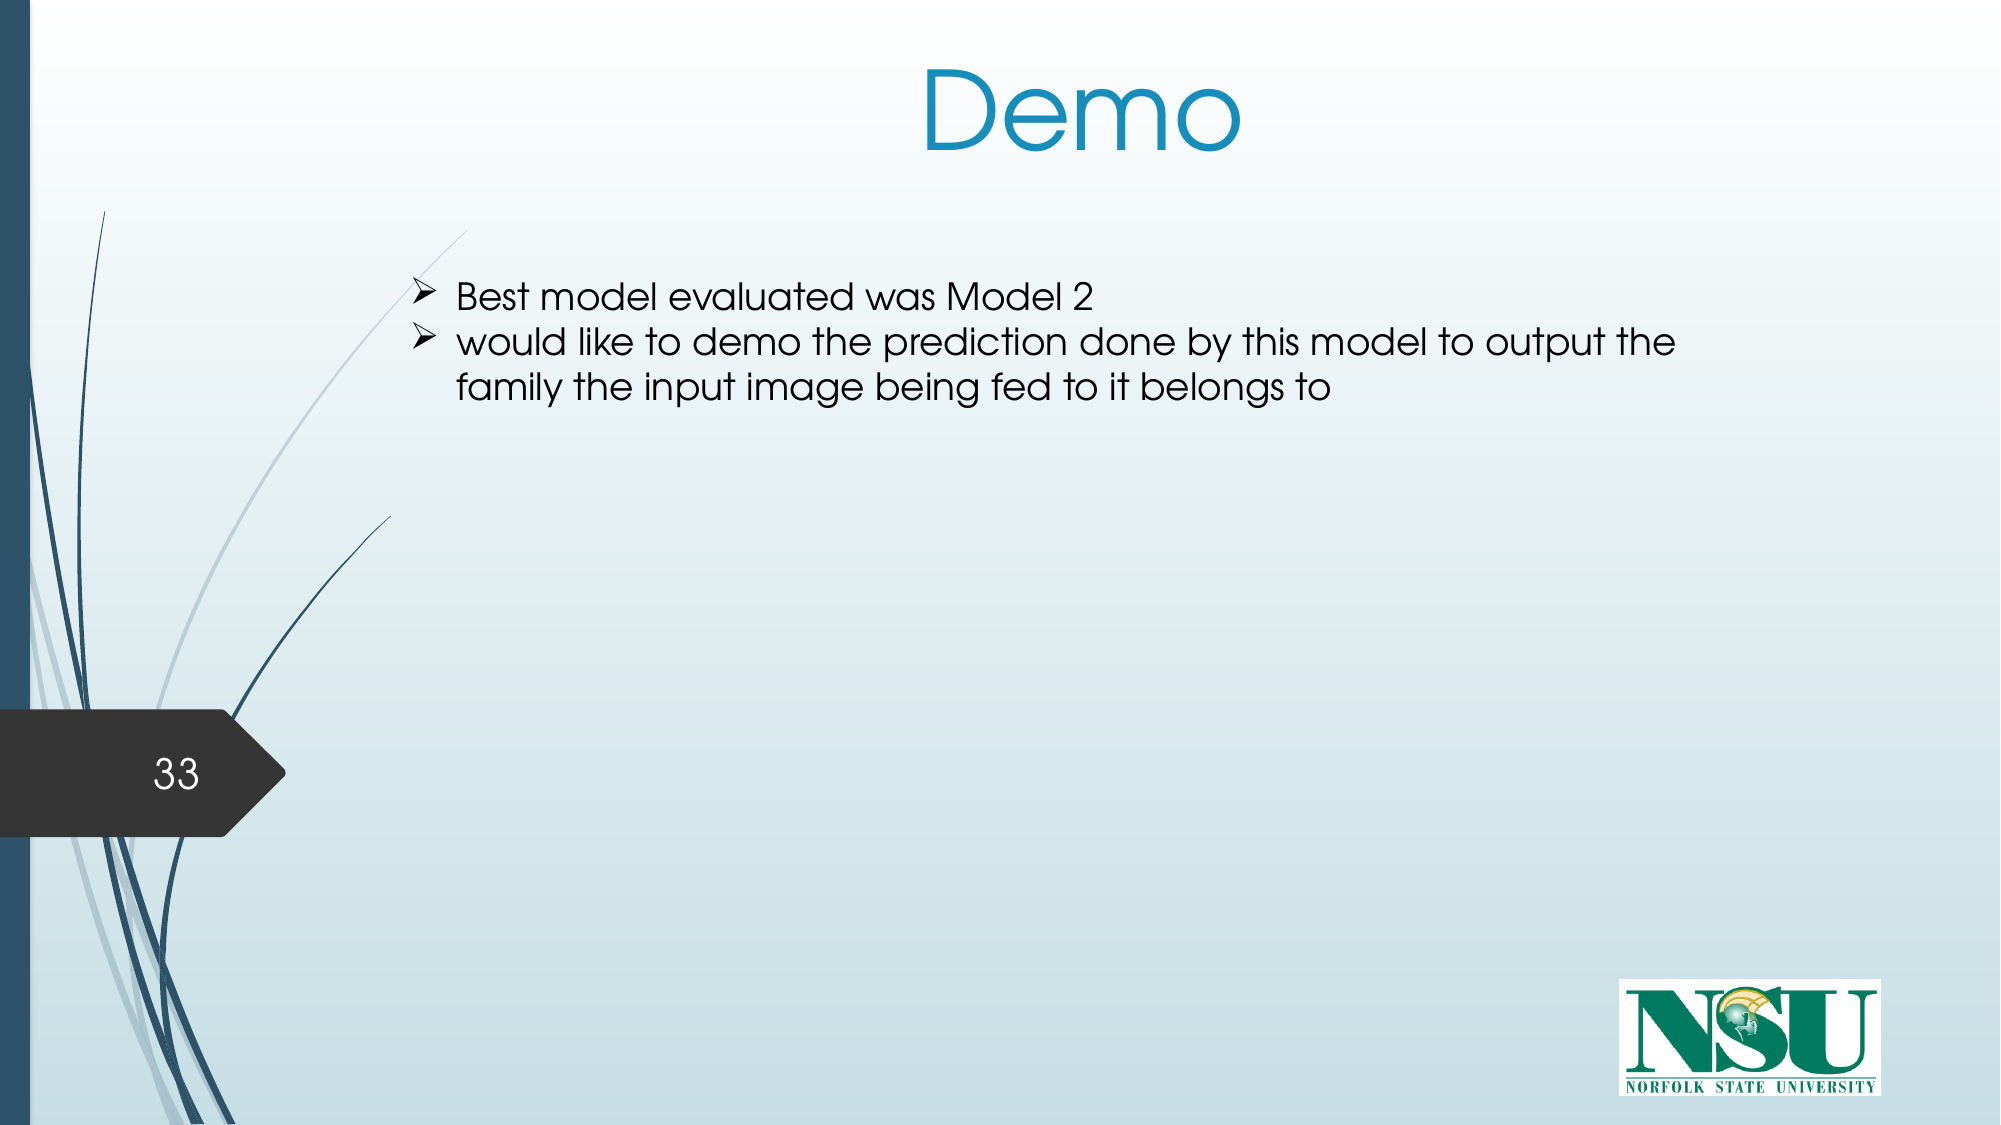

# Demo
Best model evaluated was Model 2
would like to demo the prediction done by this model to output the family the input image being fed to it belongs to

33